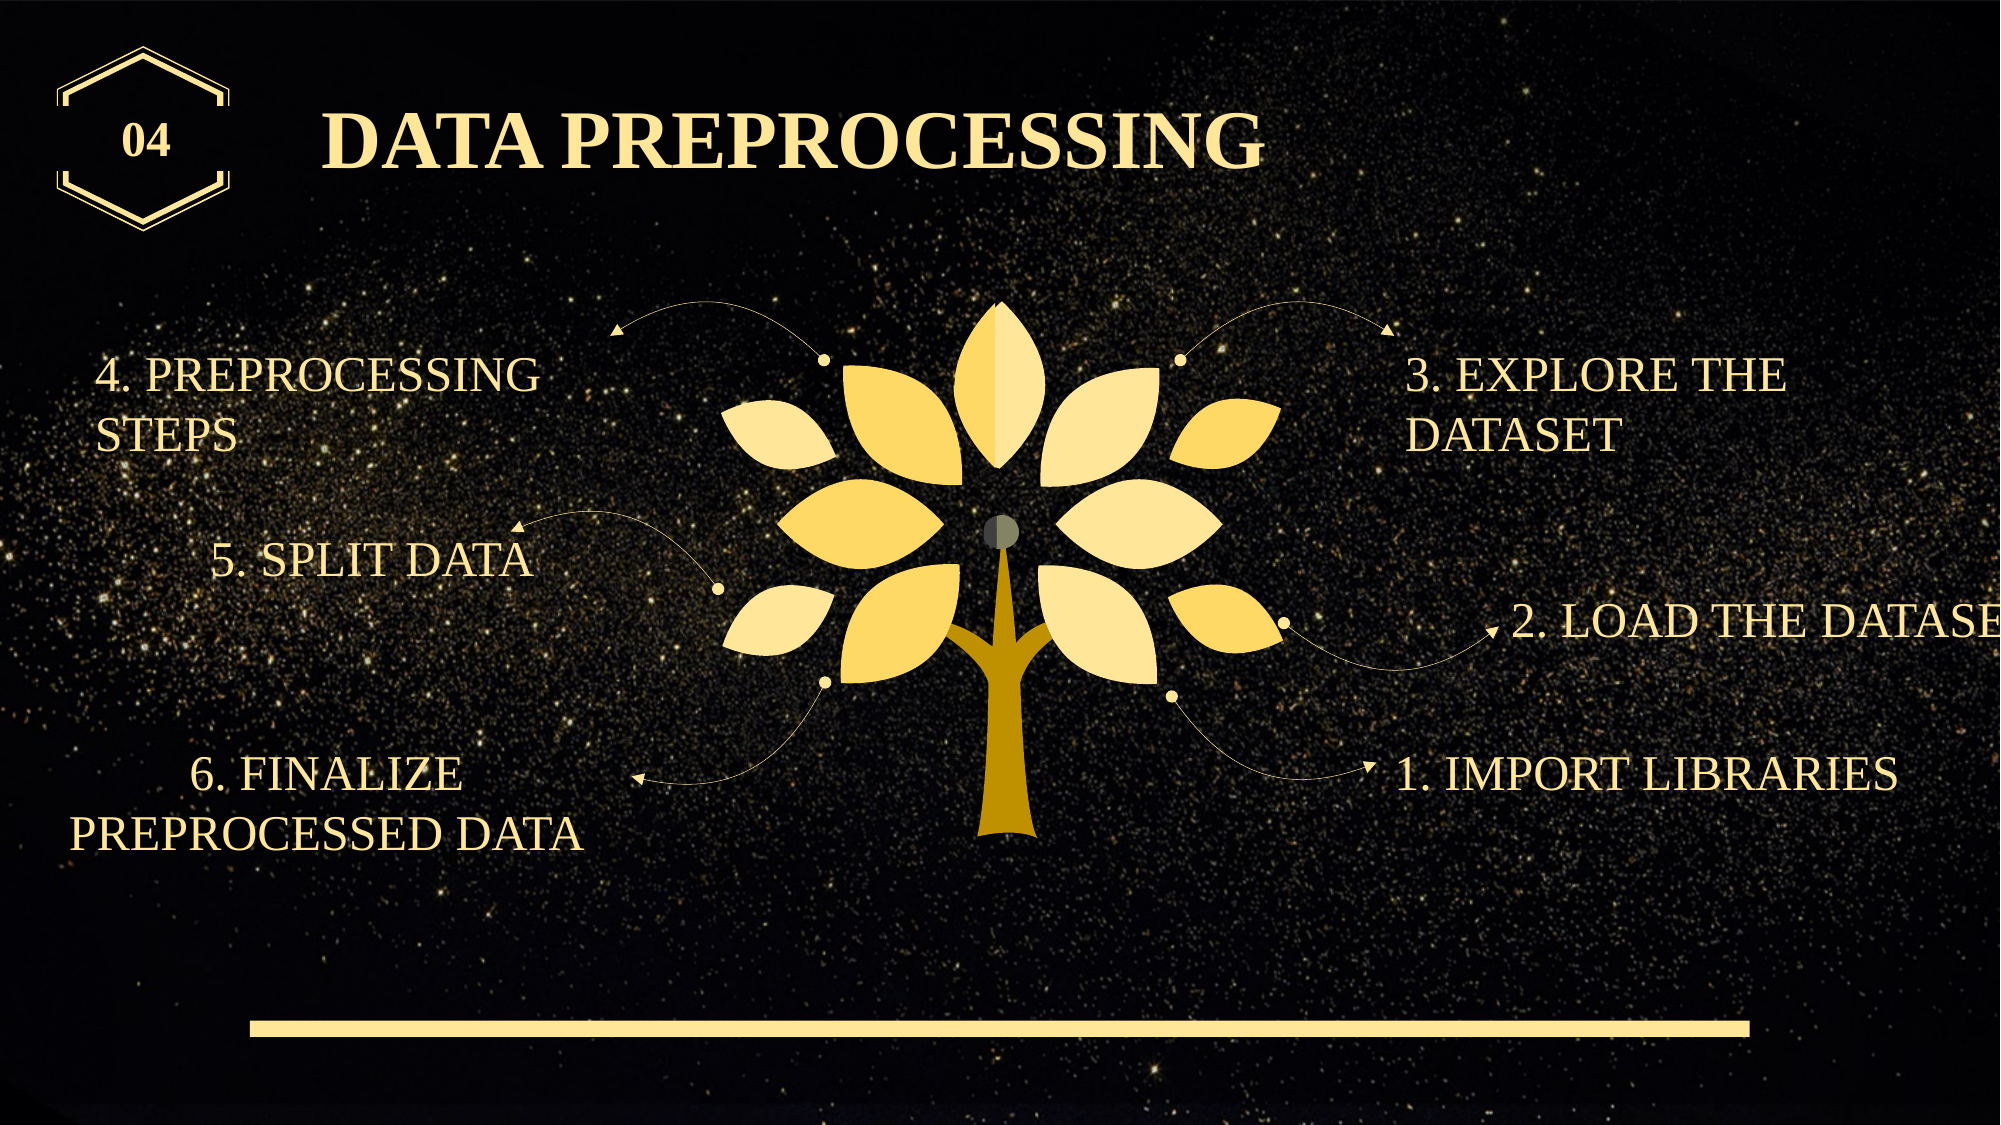

04
DATA PREPROCESSING

4. PREPROCESSING STEPS
3. EXPLORE THE DATASET

5. SPLIT DATA

2. LOAD THE DATASET

6. FINALIZE PREPROCESSED DATA
1. IMPORT LIBRARIES